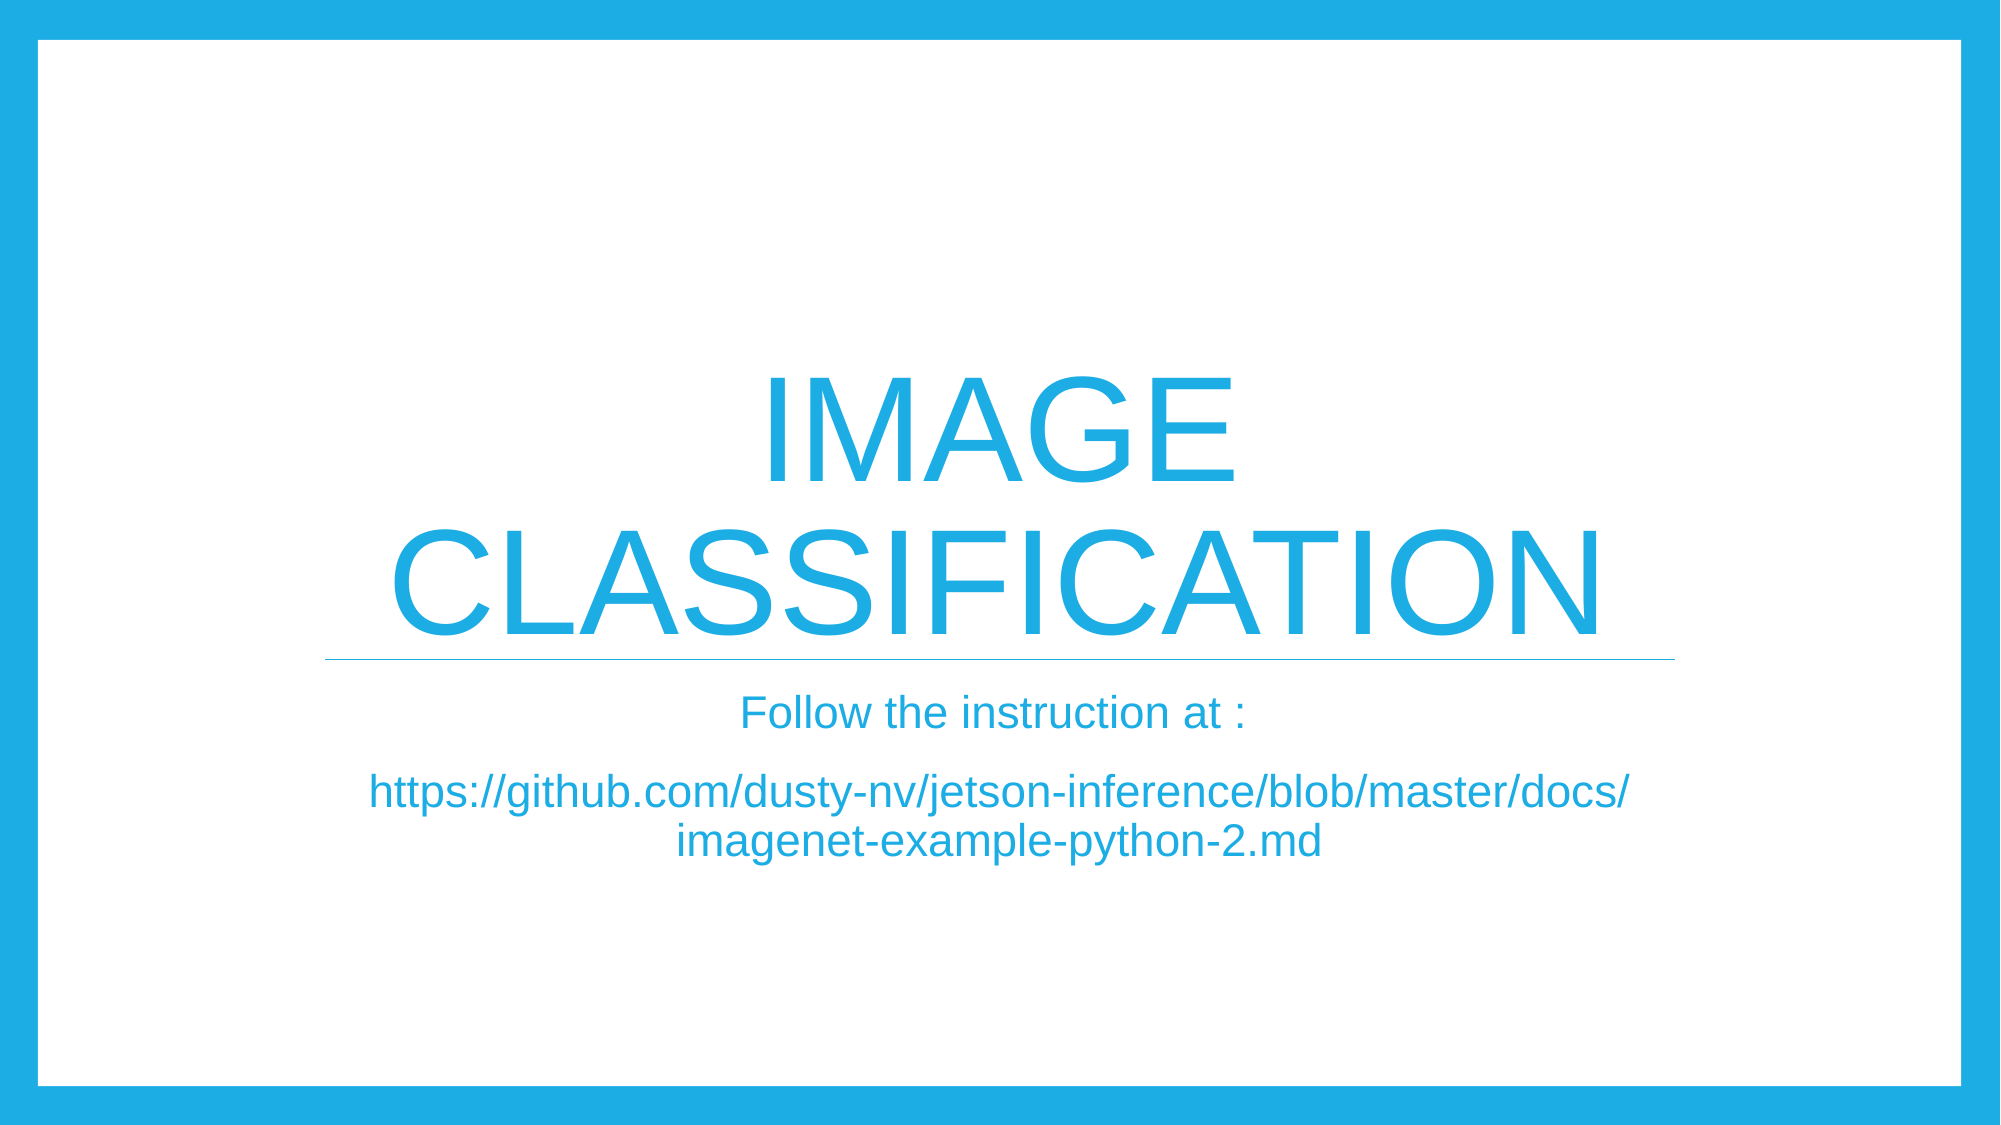

# Image Classification
Follow the instruction at :
https://github.com/dusty-nv/jetson-inference/blob/master/docs/imagenet-example-python-2.md